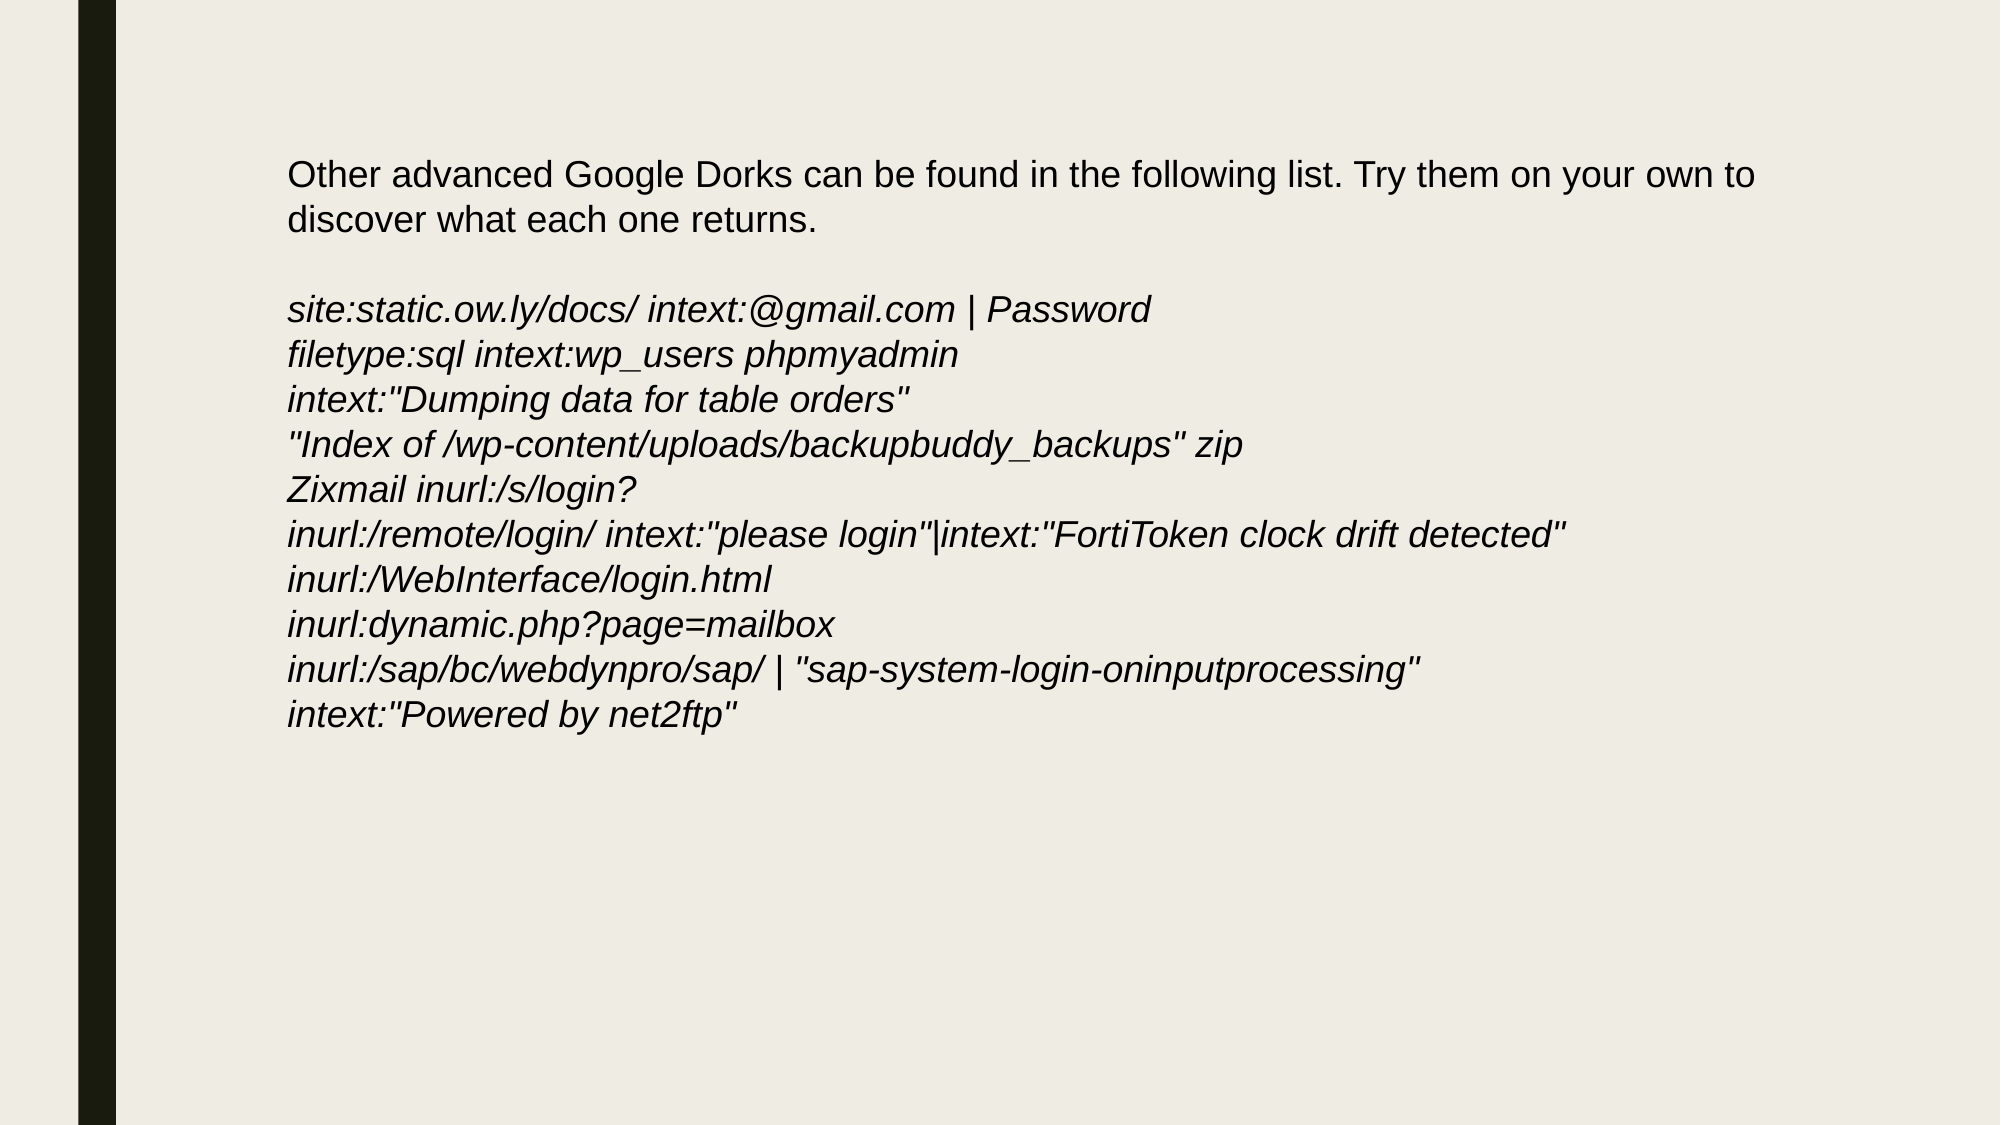

Other advanced Google Dorks can be found in the following list. Try them on your own to discover what each one returns.

site:static.ow.ly/docs/ intext:@gmail.com | Password
filetype:sql intext:wp_users phpmyadmin
intext:"Dumping data for table orders"
"Index of /wp-content/uploads/backupbuddy_backups" zip
Zixmail inurl:/s/login?
inurl:/remote/login/ intext:"please login"|intext:"FortiToken clock drift detected"
inurl:/WebInterface/login.html
inurl:dynamic.php?page=mailbox
inurl:/sap/bc/webdynpro/sap/ | "sap-system-login-oninputprocessing"
intext:"Powered by net2ftp"